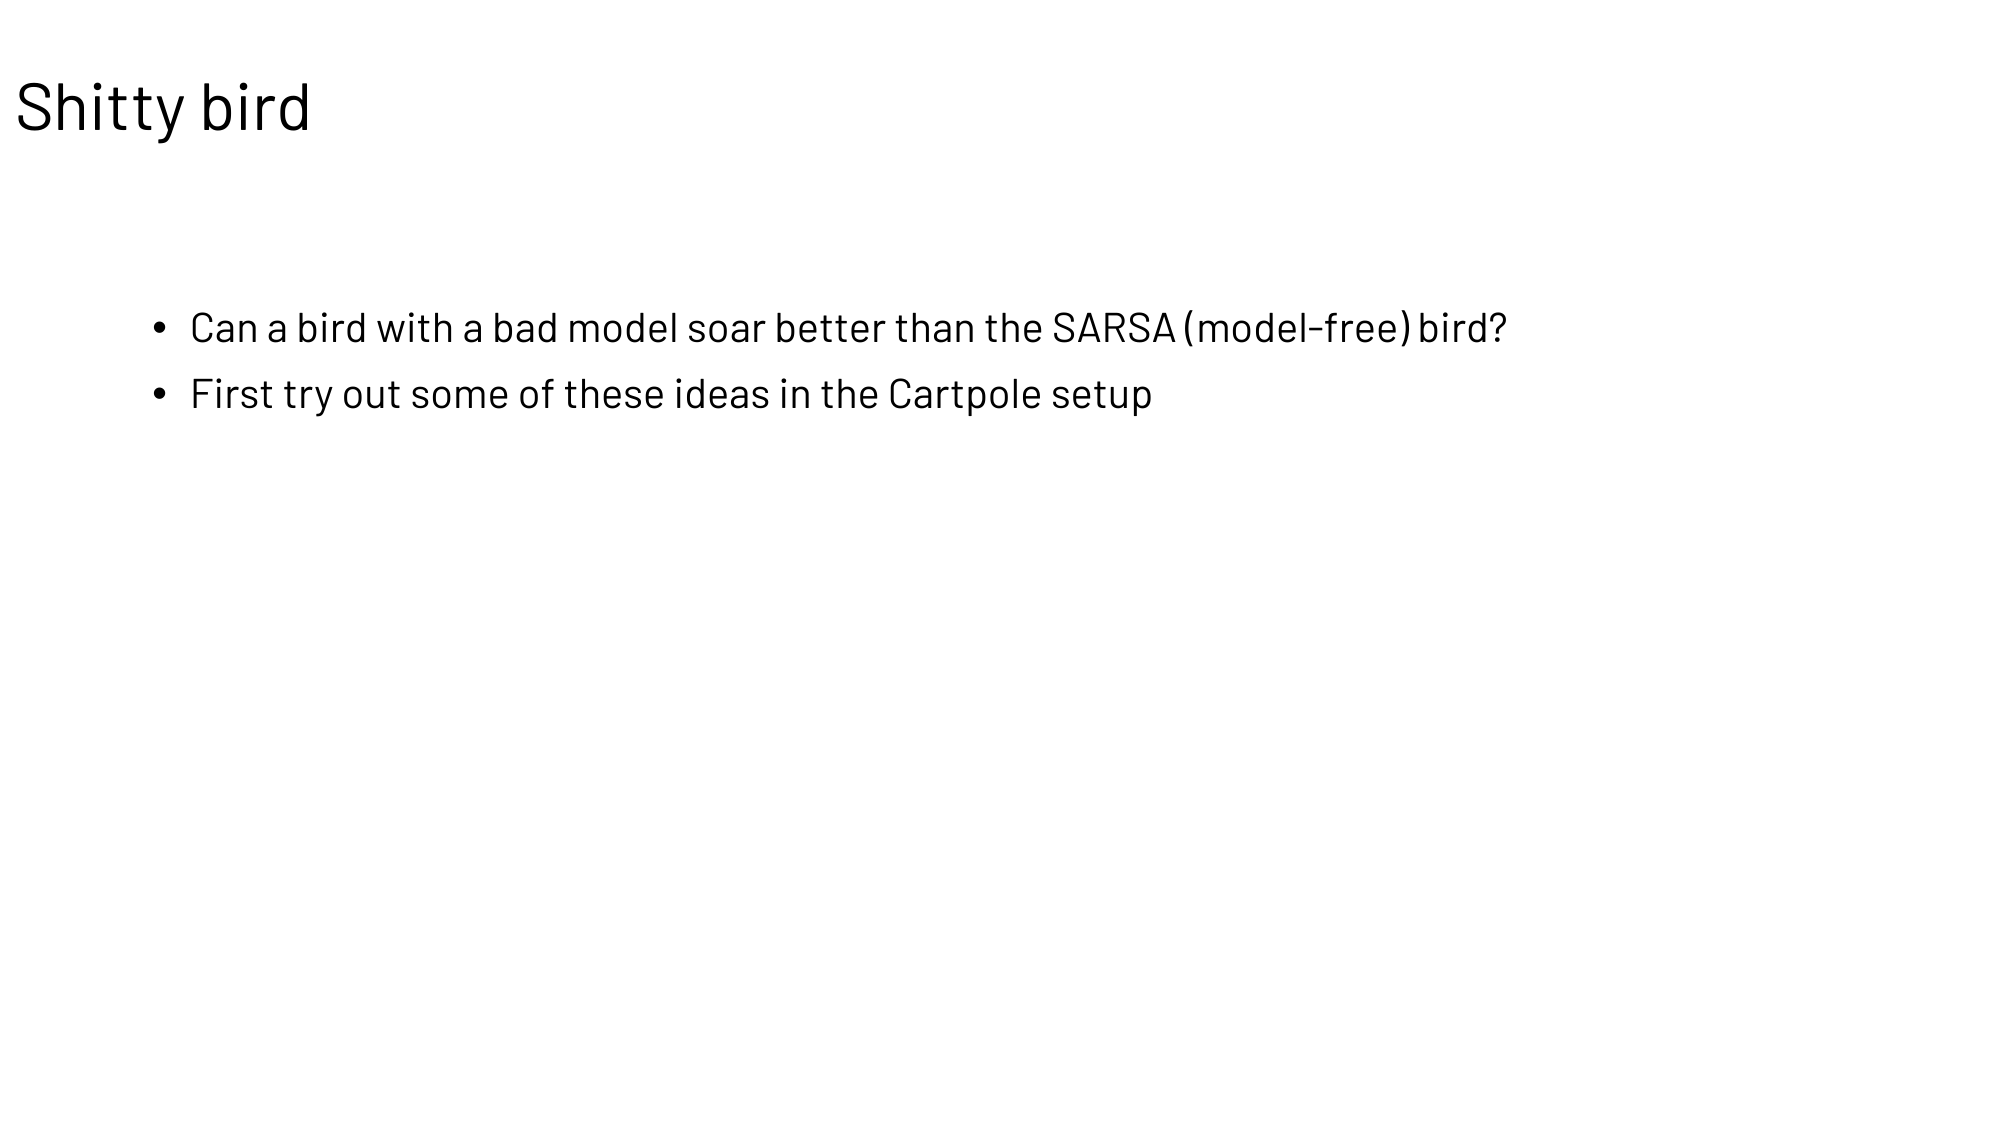

# Shitty bird
Can a bird with a bad model soar better than the SARSA (model-free) bird?
First try out some of these ideas in the Cartpole setup